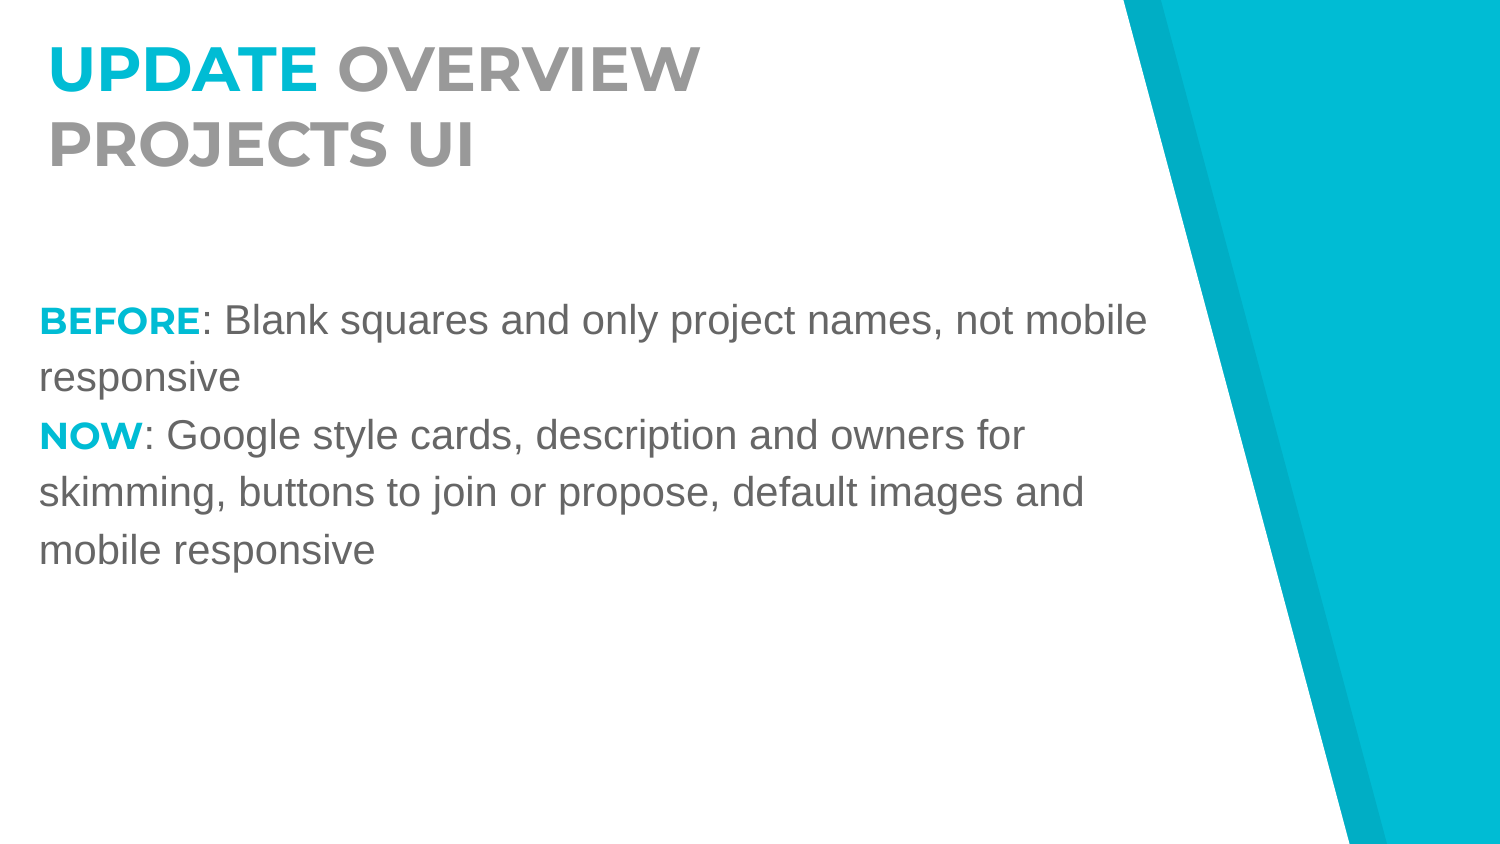

UPDATE OVERVIEW PROJECTS UI
BEFORE: Blank squares and only project names, not mobile responsive
NOW: Google style cards, description and owners for skimming, buttons to join or propose, default images and mobile responsive